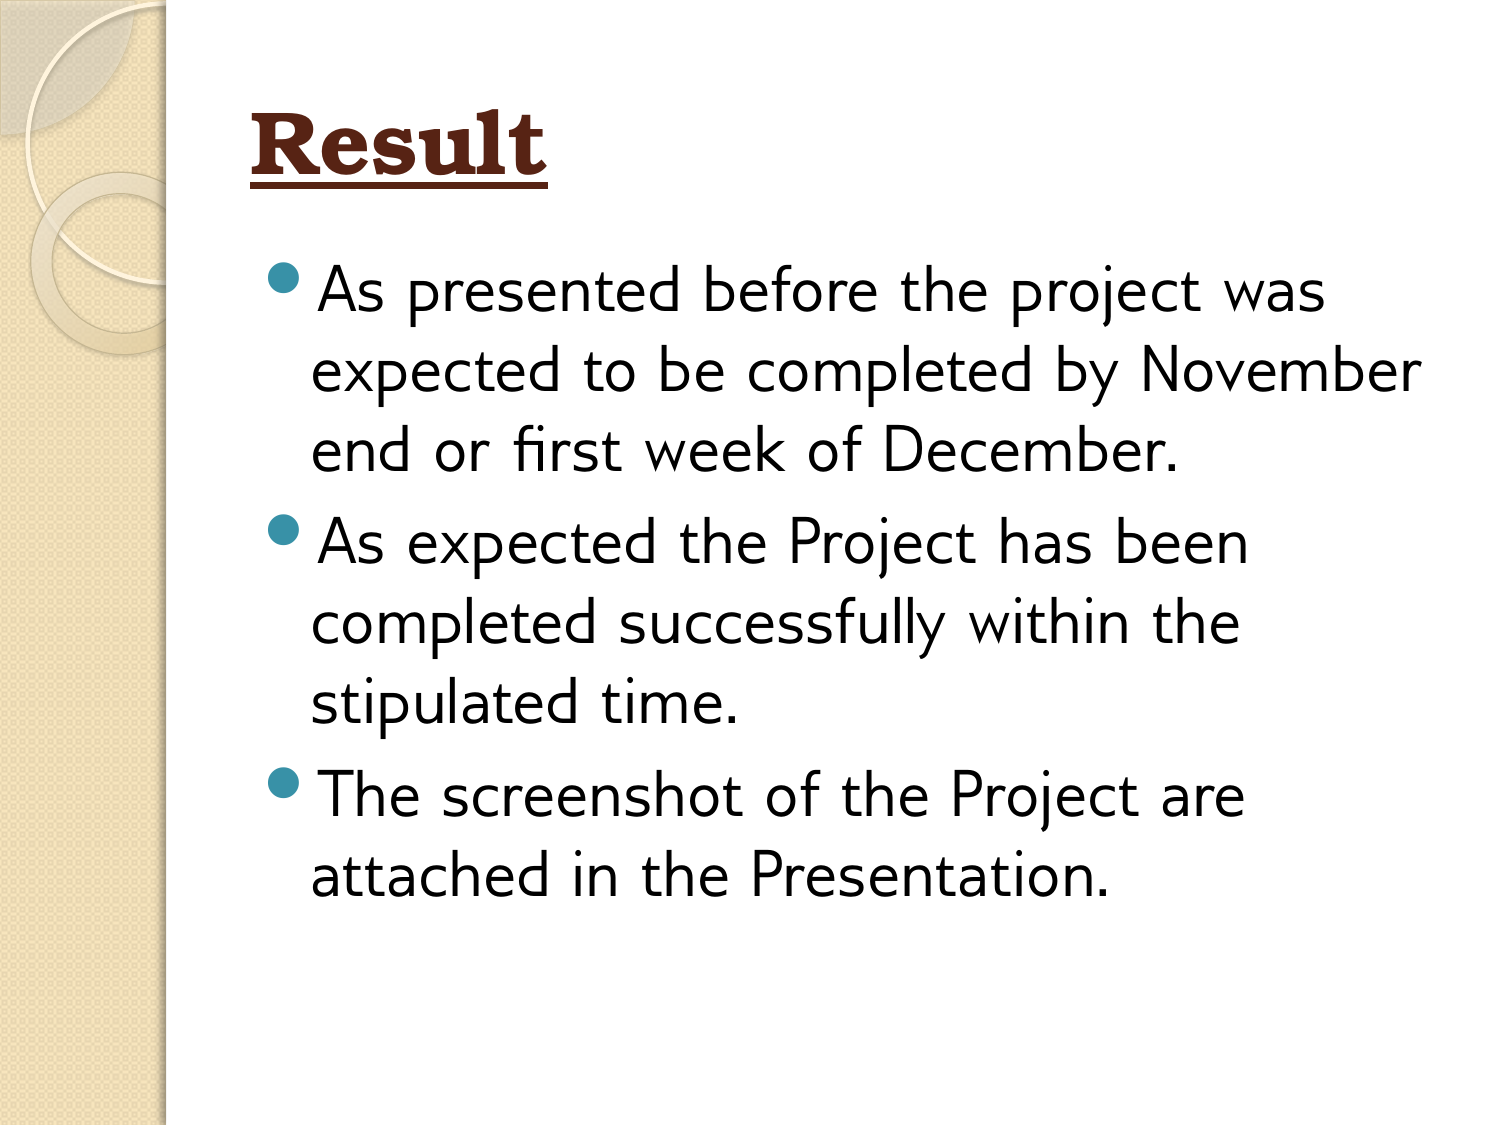

# Result
As presented before the project was expected to be completed by November end or first week of December.
As expected the Project has been completed successfully within the stipulated time.
The screenshot of the Project are attached in the Presentation.